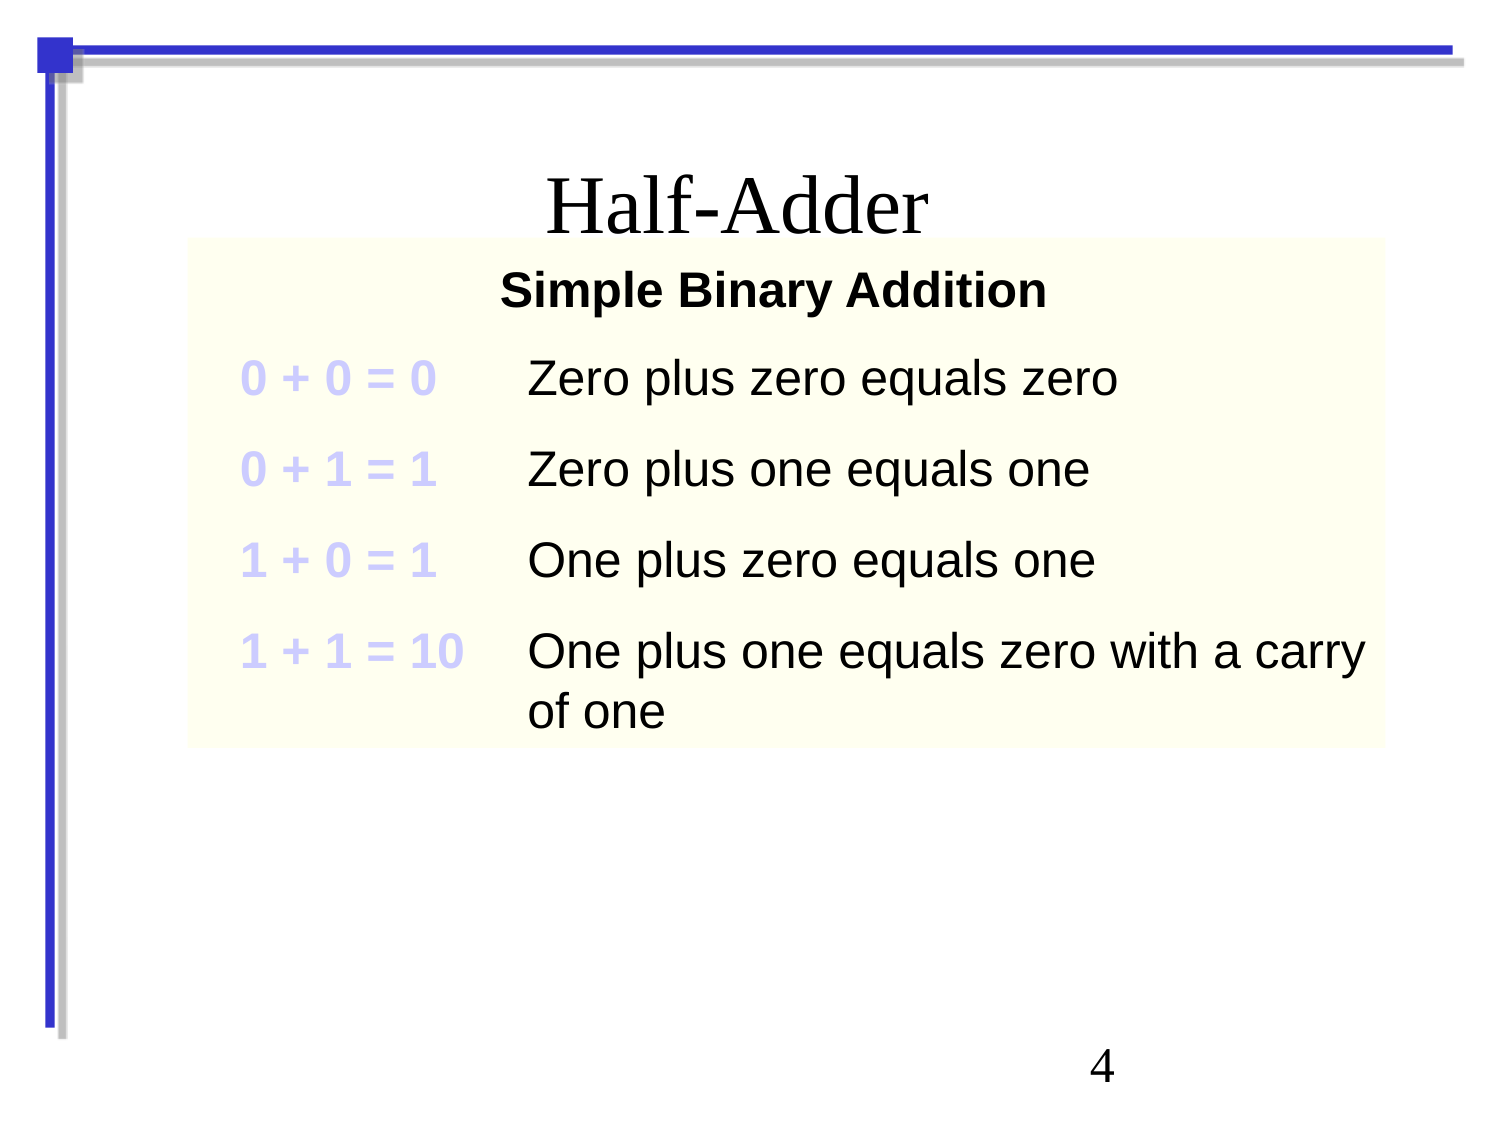

# Half-Adder

Simple Binary Addition
0 + 0 = 0
0 + 1 = 1
1 + 0 = 1
1 + 1 = 10
Zero plus zero equals zero
Zero plus one equals one
One plus zero equals one
One plus one equals zero with a carry of one
4